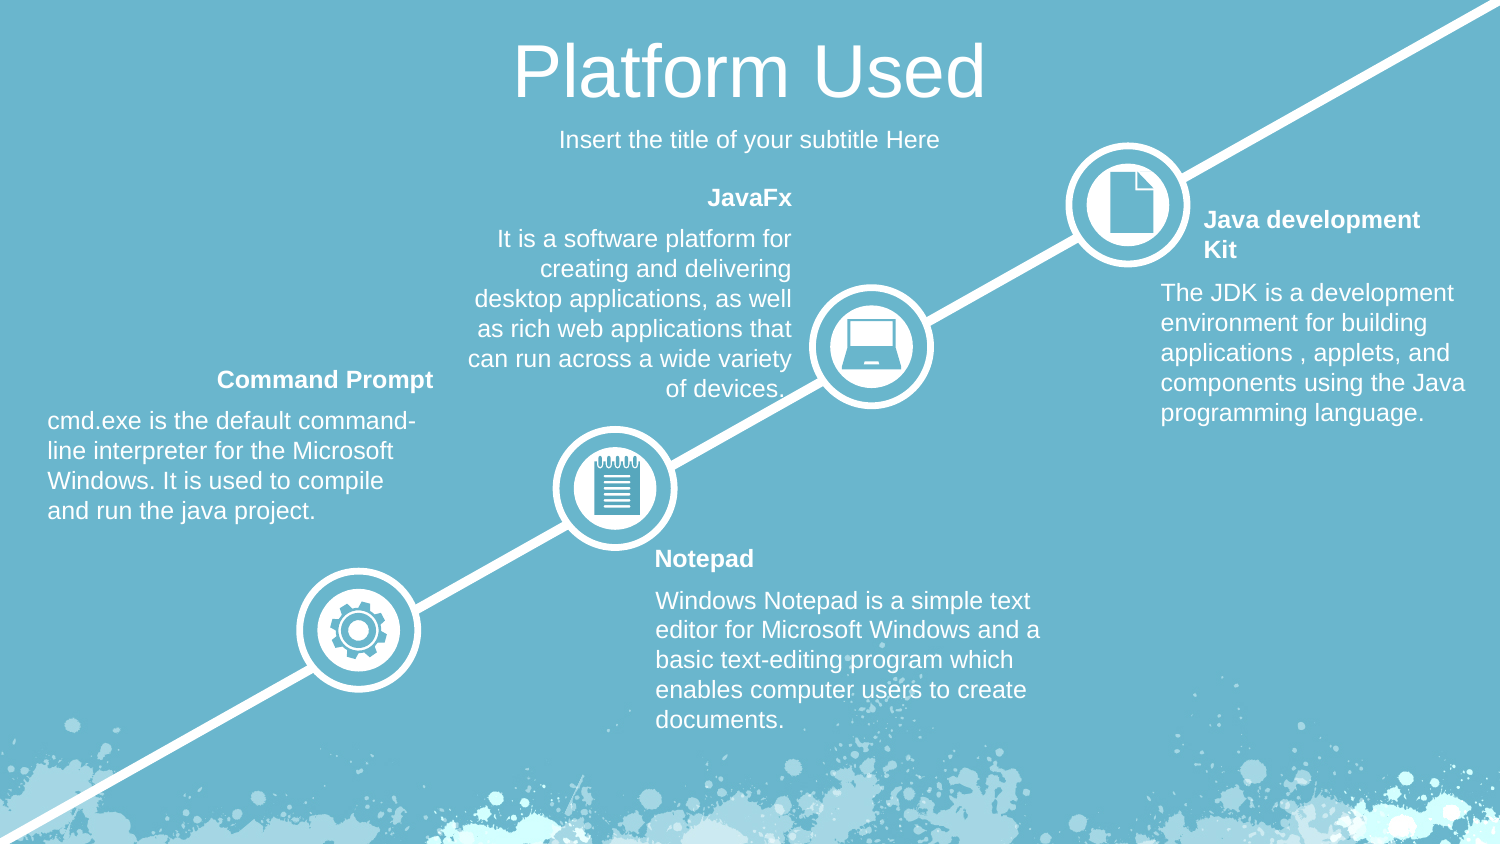

Platform Used
Insert the title of your subtitle Here

JavaFx
It is a software platform for creating and delivering desktop applications, as well as rich web applications that can run across a wide variety of devices.
Java development Kit
The JDK is a development environment for building applications , applets, and components using the Java programming language.

Command Prompt
cmd.exe is the default command-line interpreter for the Microsoft Windows. It is used to compile and run the java project.

Notepad
Windows Notepad is a simple text editor for Microsoft Windows and a basic text-editing program which enables computer users to create documents.